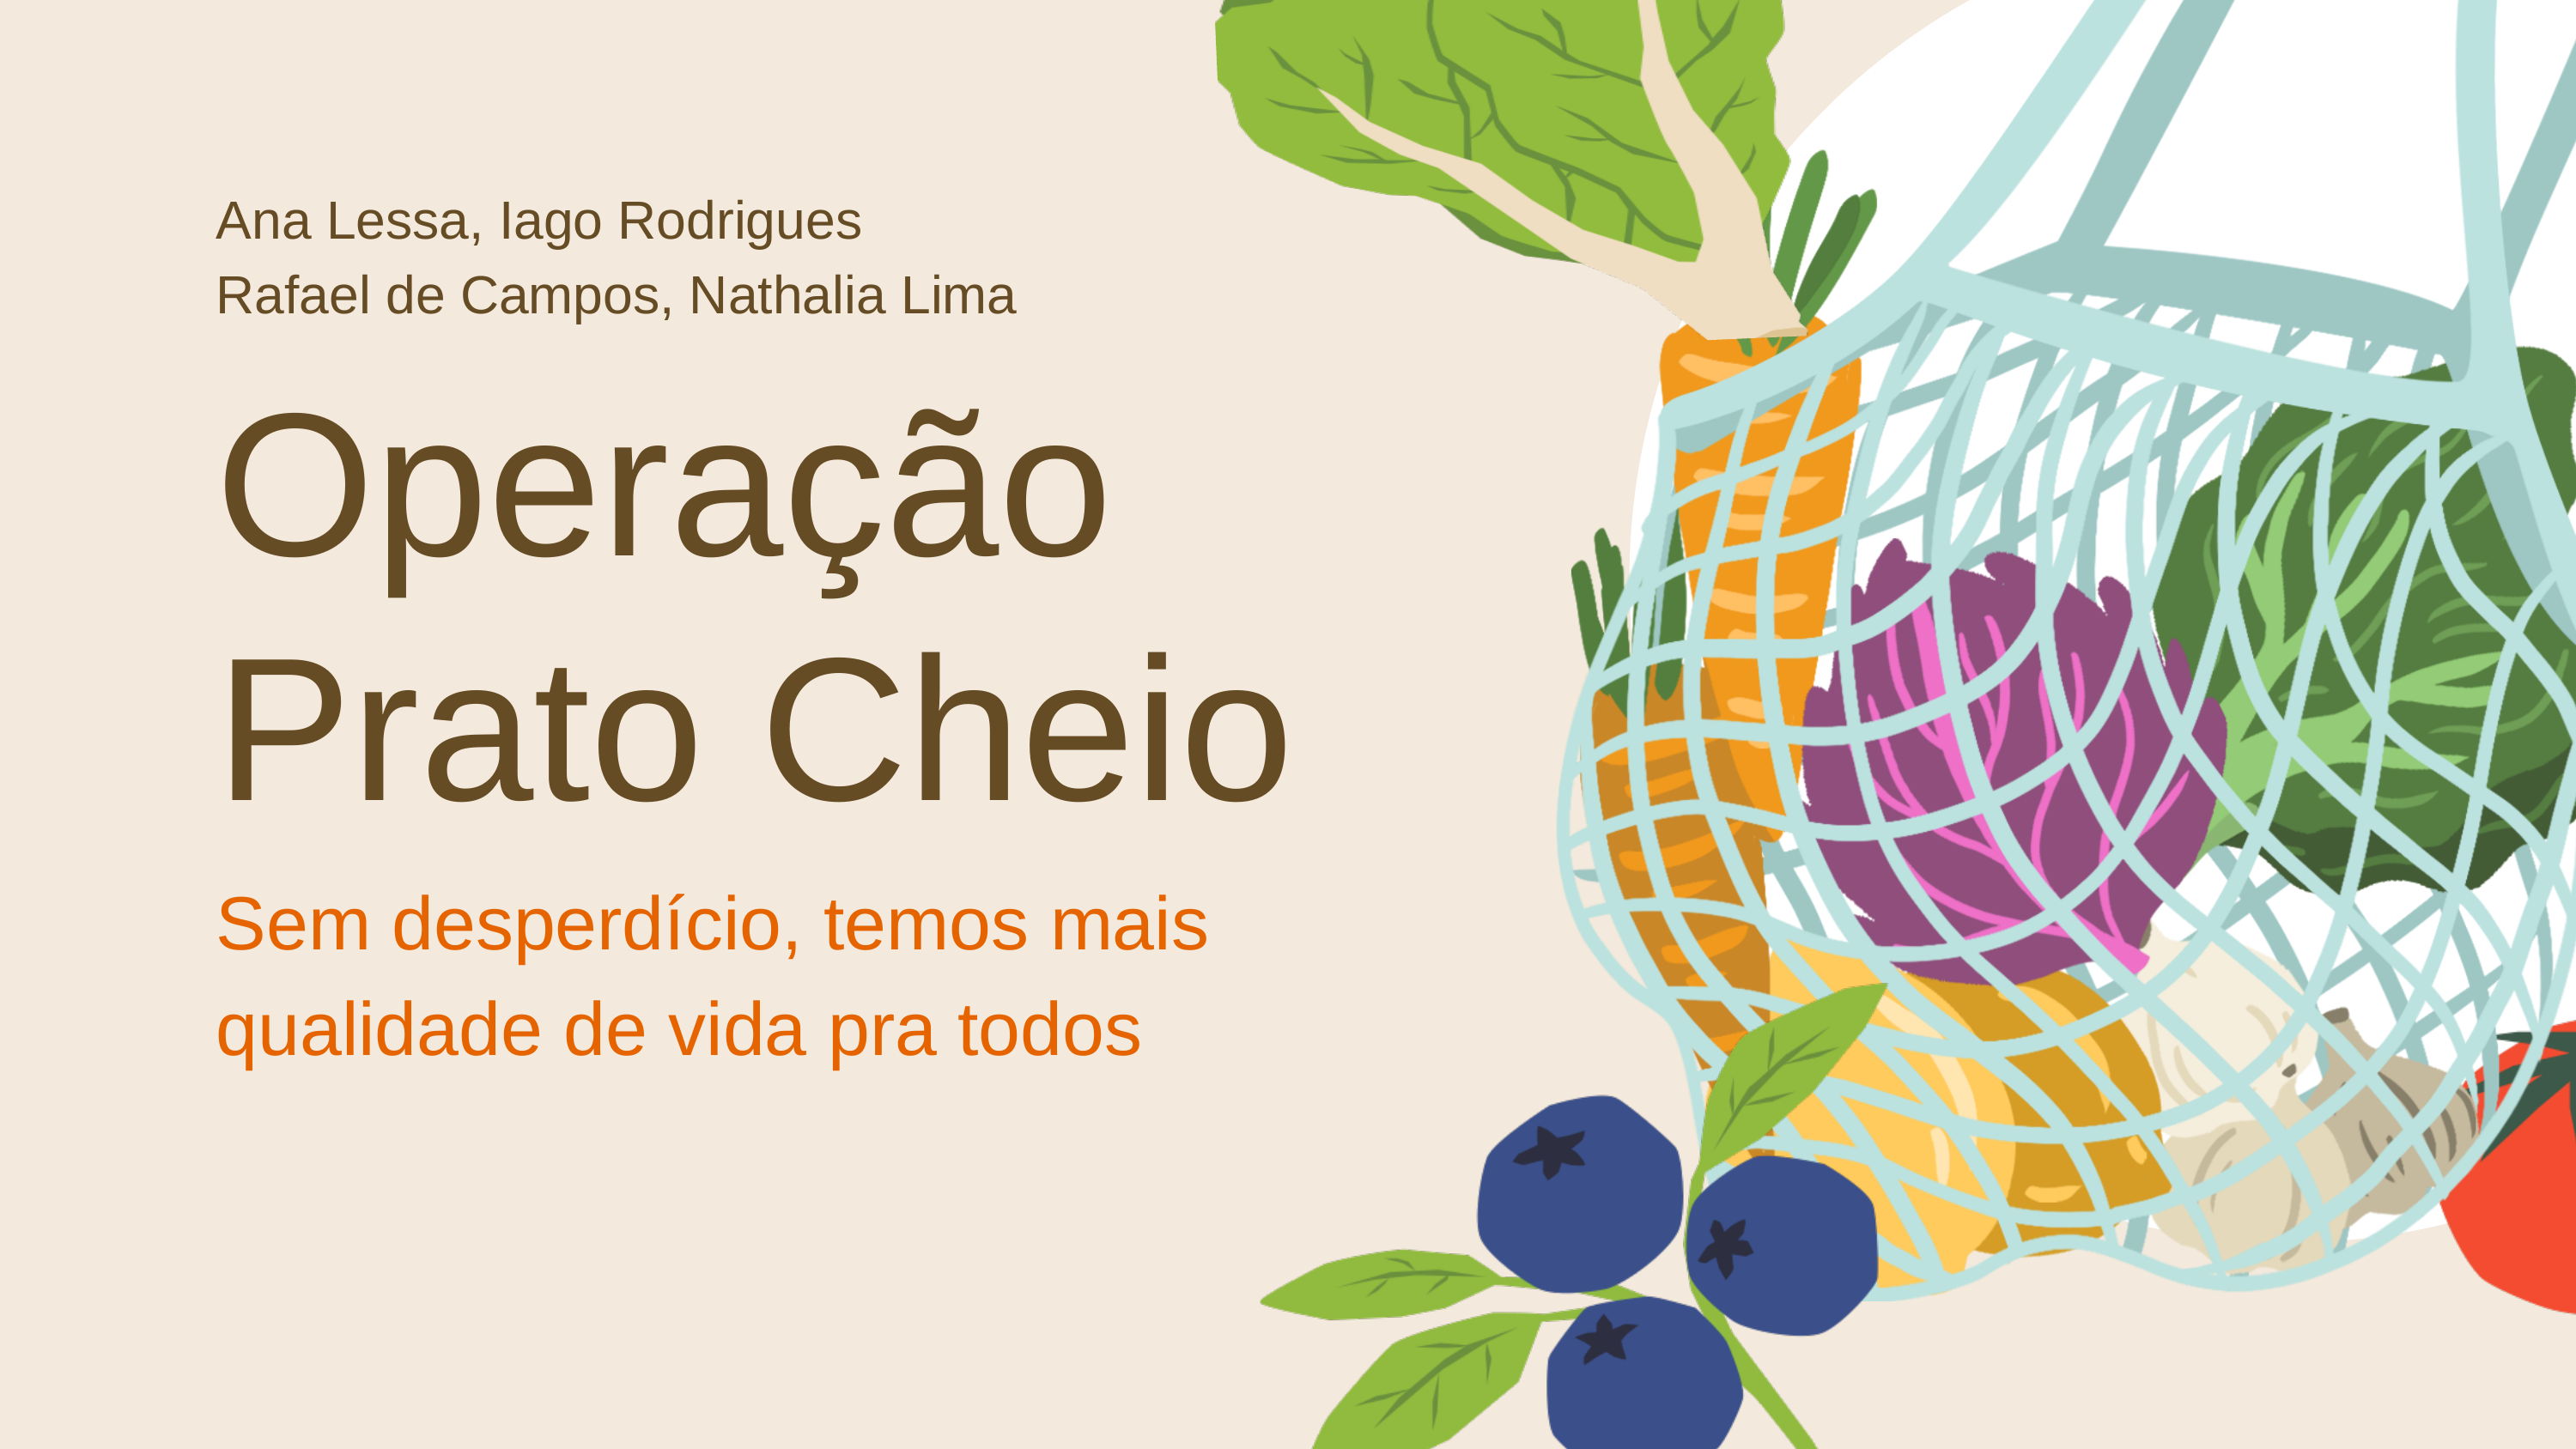

Ana Lessa, Iago Rodrigues
Rafael de Campos, Nathalia Lima

Operação
Prato Cheio
Sem desperdício, temos mais qualidade de vida pra todos